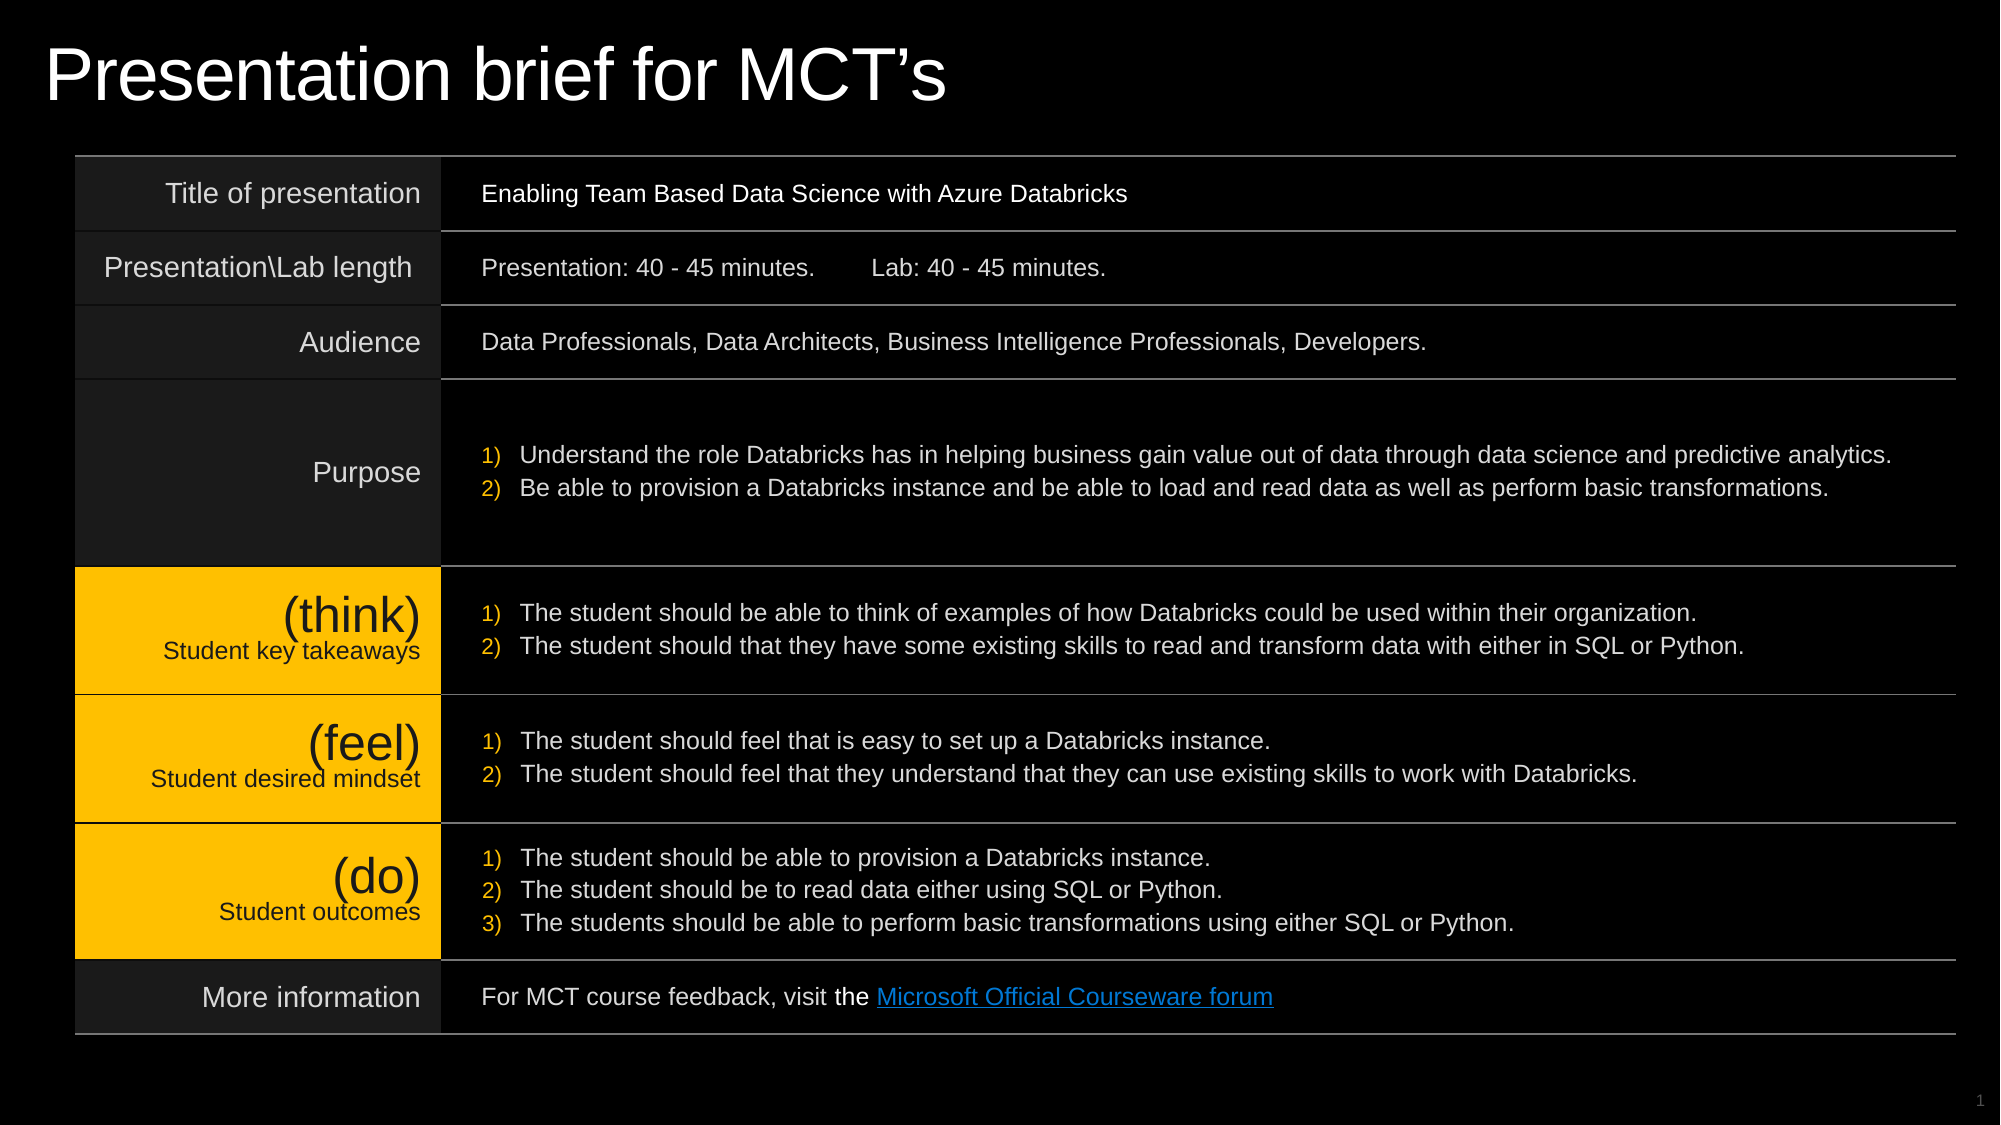

# Presentation brief for MCT’s
| Title of presentation | Enabling Team Based Data Science with Azure Databricks |
| --- | --- |
| Presentation\Lab length | Presentation: 40 - 45 minutes. Lab: 40 - 45 minutes. |
| Audience | Data Professionals, Data Architects, Business Intelligence Professionals, Developers. |
| Purpose | Understand the role Databricks has in helping business gain value out of data through data science and predictive analytics. Be able to provision a Databricks instance and be able to load and read data as well as perform basic transformations. |
| (think) Student key takeaways | The student should be able to think of examples of how Databricks could be used within their organization. The student should that they have some existing skills to read and transform data with either in SQL or Python. |
| (feel) Student desired mindset | The student should feel that is easy to set up a Databricks instance. The student should feel that they understand that they can use existing skills to work with Databricks. |
| (do) Student outcomes | The student should be able to provision a Databricks instance. The student should be to read data either using SQL or Python. The students should be able to perform basic transformations using either SQL or Python. |
| More information | For MCT course feedback, visit the Microsoft Official Courseware forum |
1